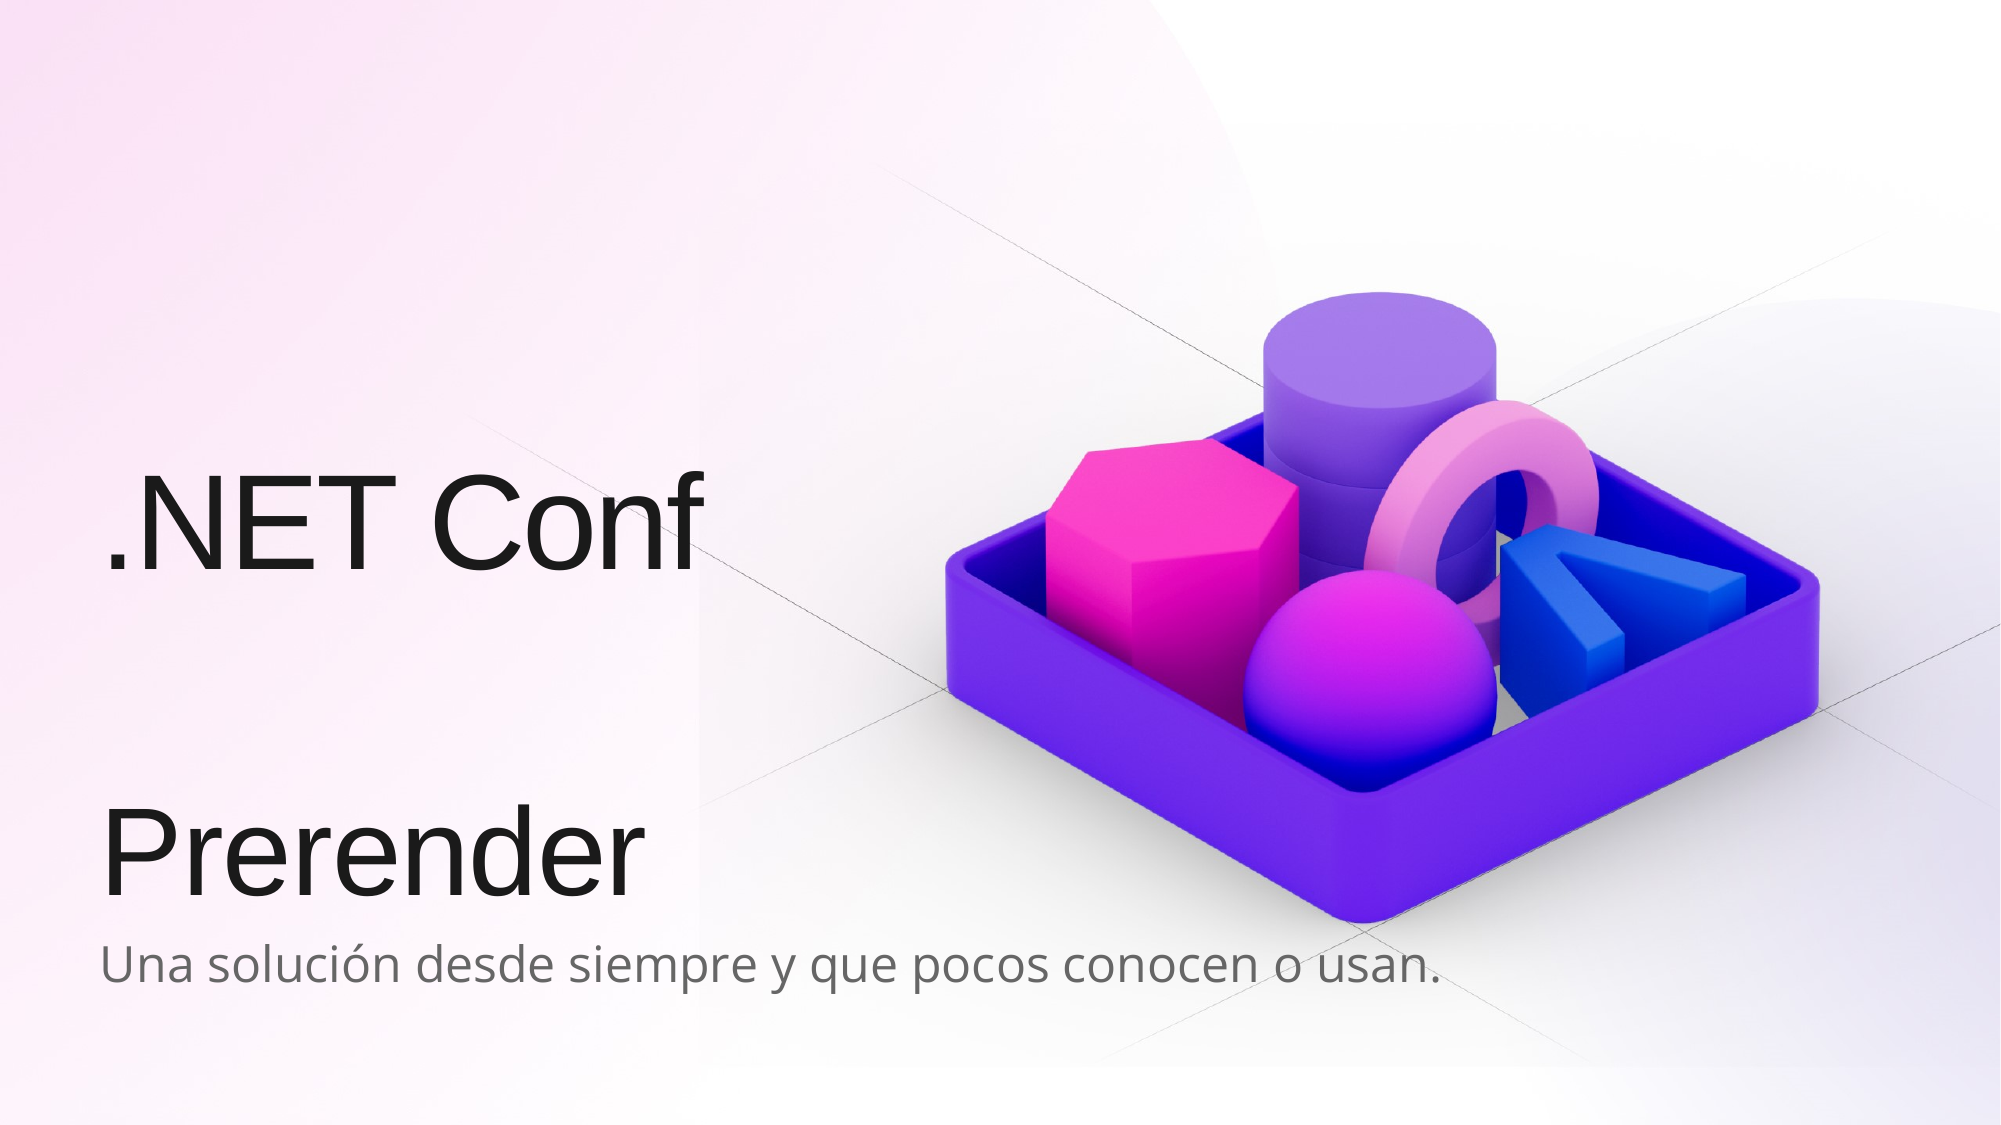

# Prerender
Una solución desde siempre y que pocos conocen o usan.